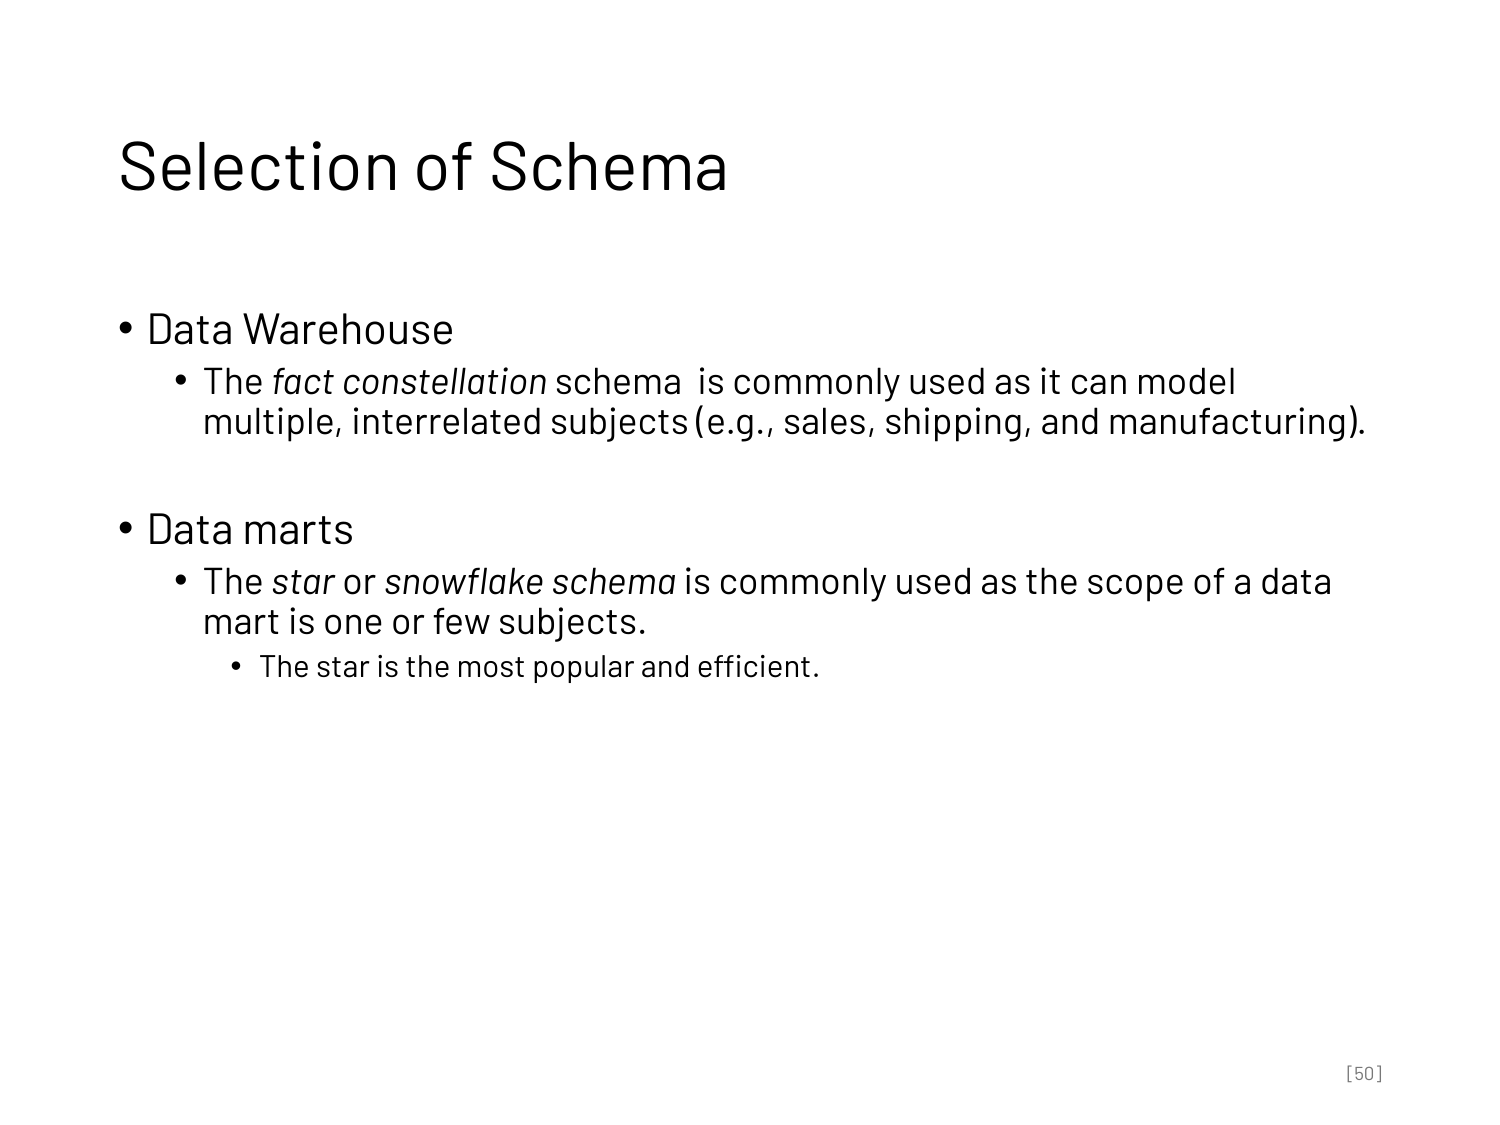

# Selection of Schema
Data Warehouse
The fact constellation schema  is commonly used as it can model multiple, interrelated subjects (e.g., sales, shipping, and manufacturing).

Data marts
The star or snowflake schema is commonly used as the scope of a data mart is one or few subjects.
The star is the most popular and efficient.
[50]